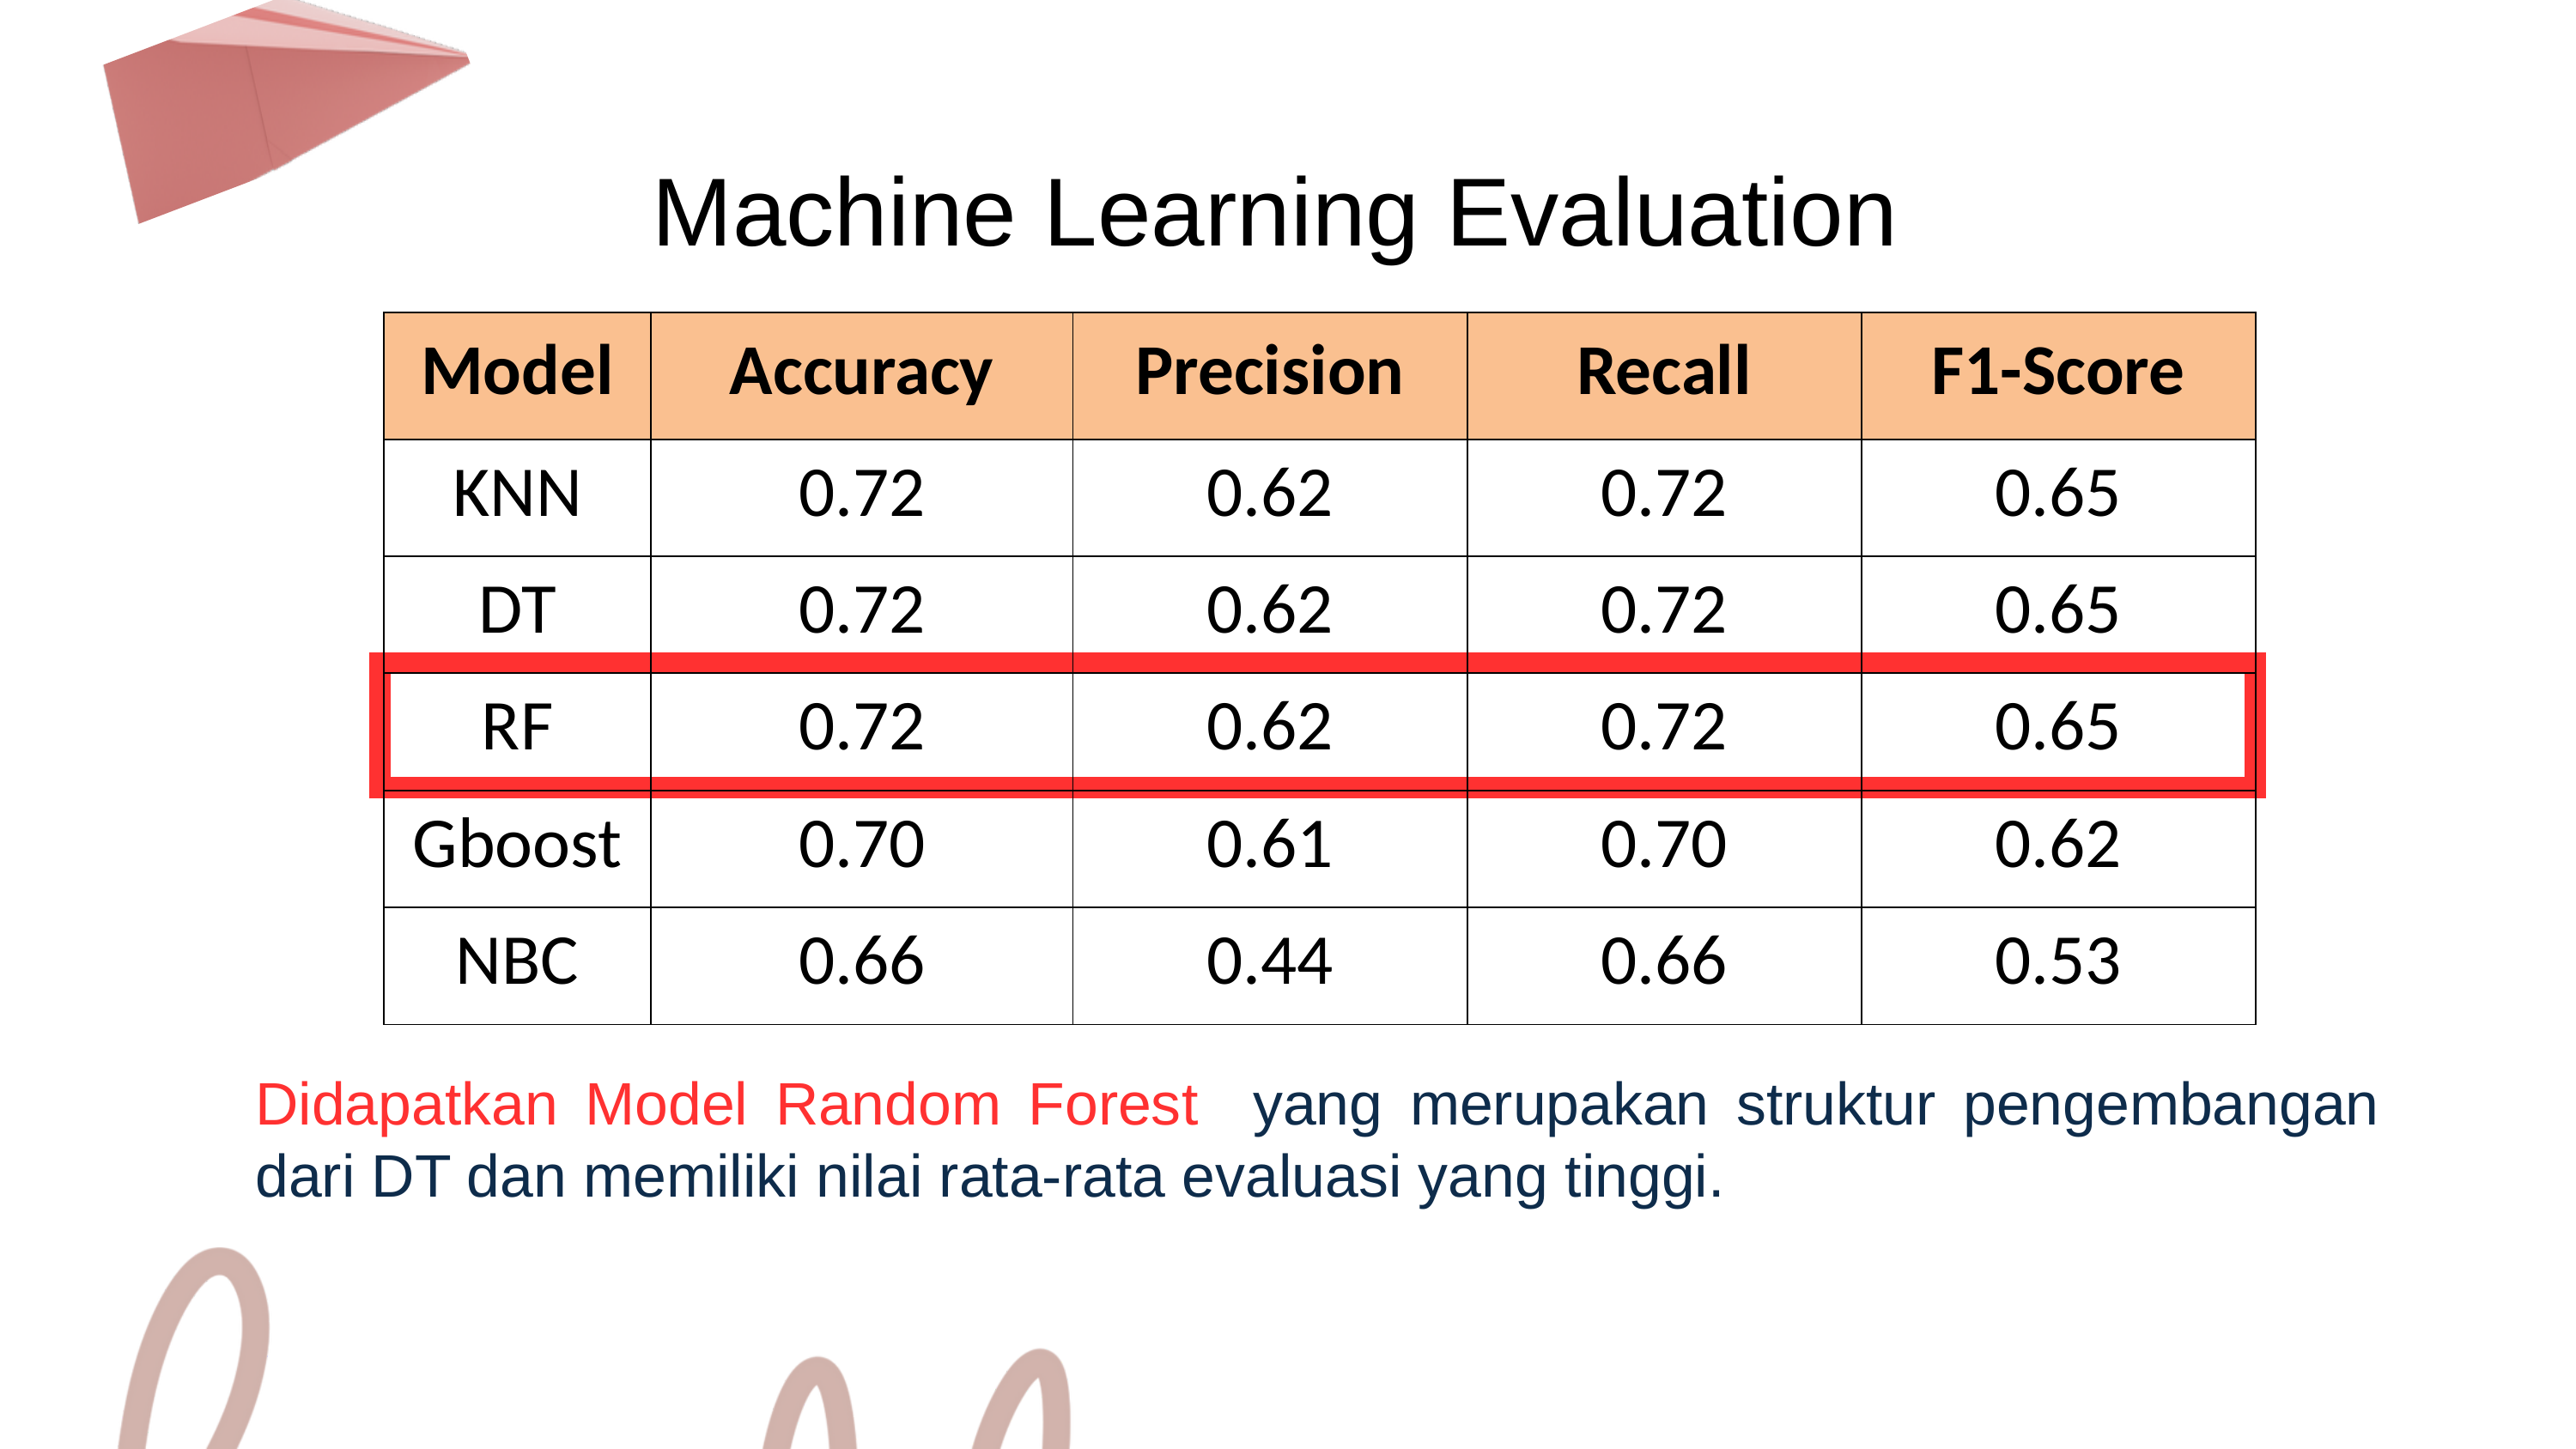

Machine Learning Evaluation
| Model | Accuracy | Precision | Recall | F1-Score |
| --- | --- | --- | --- | --- |
| KNN | 0.72 | 0.62 | 0.72 | 0.65 |
| DT | 0.72 | 0.62 | 0.72 | 0.65 |
| RF | 0.72 | 0.62 | 0.72 | 0.65 |
| Gboost | 0.70 | 0.61 | 0.70 | 0.62 |
| NBC | 0.66 | 0.44 | 0.66 | 0.53 |

Didapatkan Model Random Forest  yang merupakan struktur pengembangan dari DT dan memiliki nilai rata-rata evaluasi yang tinggi.